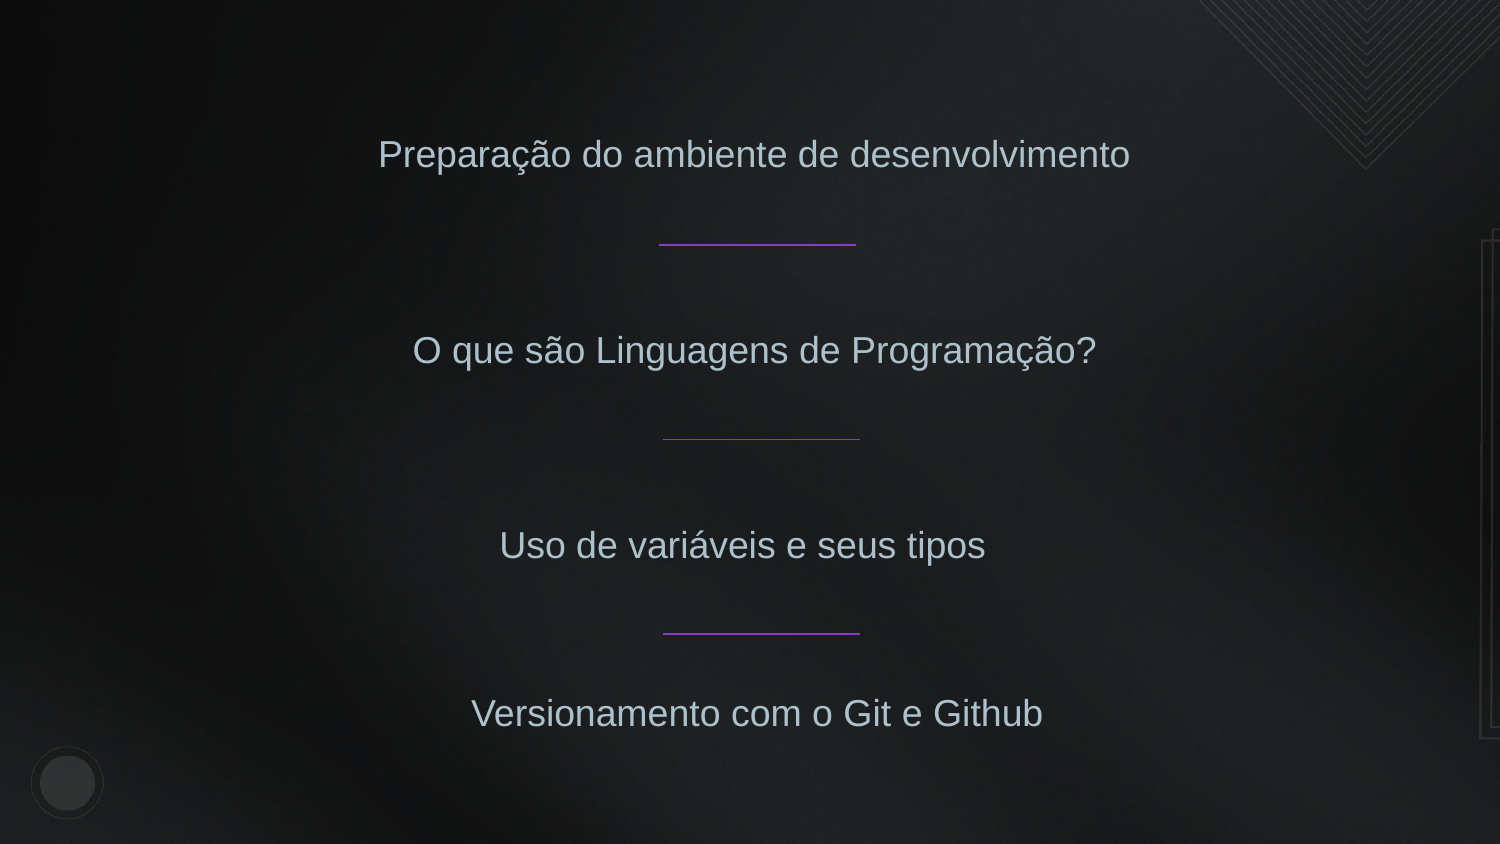

Preparação do ambiente de desenvolvimento
O que são Linguagens de Programação?
Uso de variáveis e seus tipos
Versionamento com o Git e Github